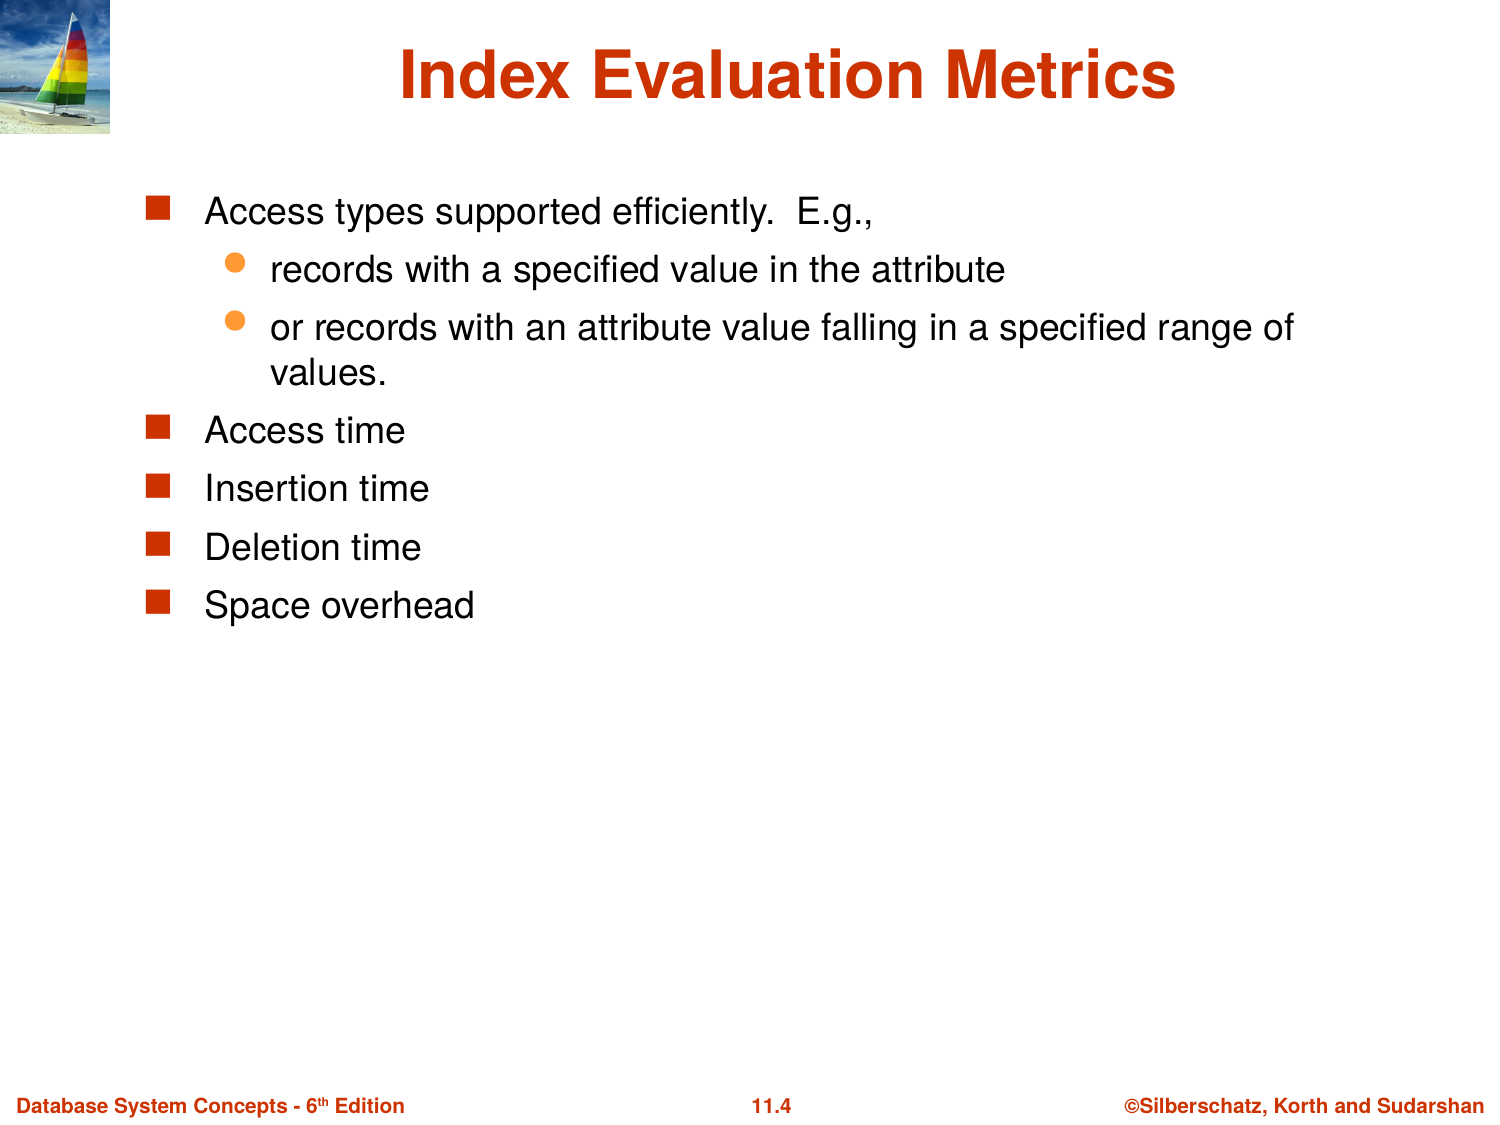

# Index Evaluation Metrics
Access types supported efficiently.  E.g.,
records with a specified value in the attribute
or records with an attribute value falling in a specified range of values.
Access time
Insertion time
Deletion time
Space overhead